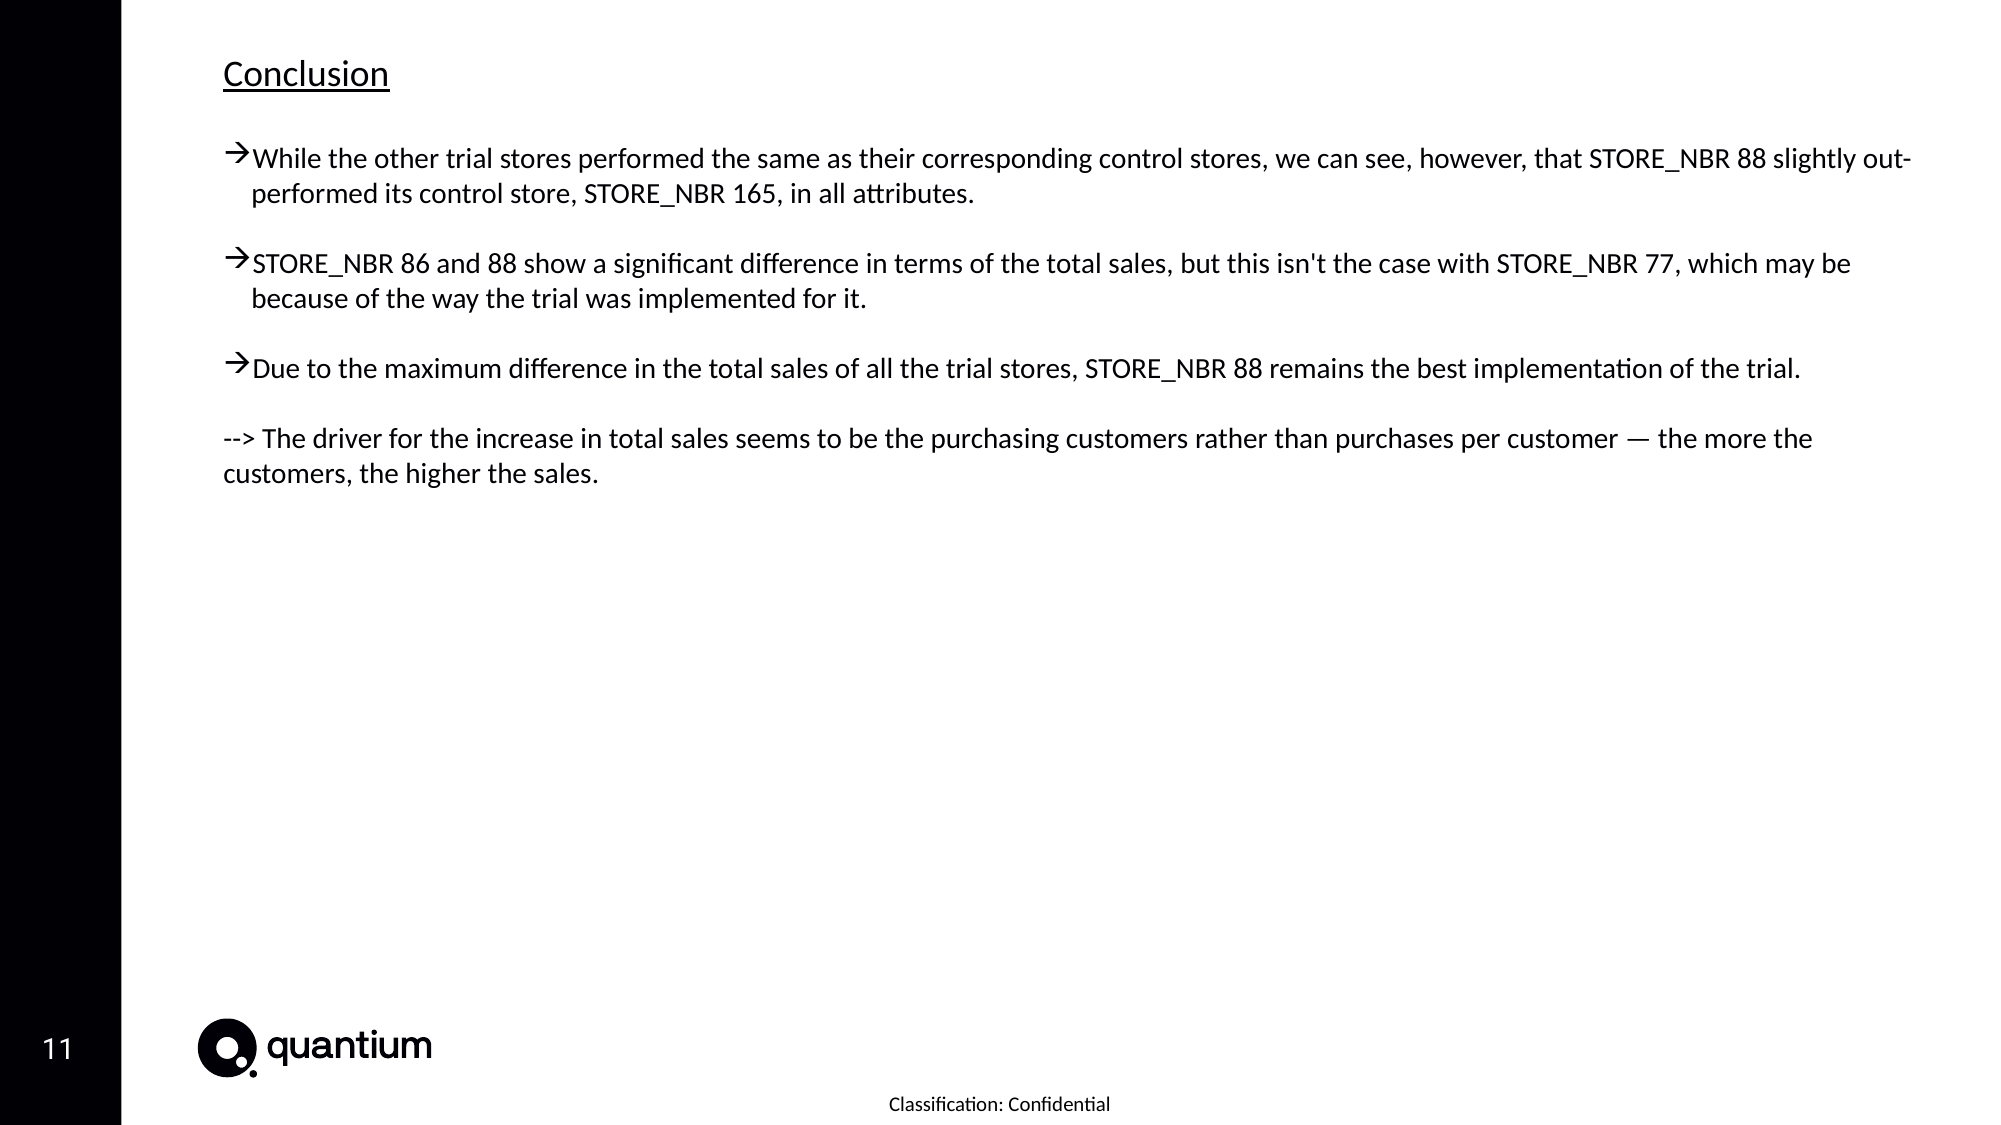

Conclusion

While the other trial stores performed the same as their corresponding control stores, we can see, however, that STORE_NBR 88 slightly out-performed its control store, STORE_NBR 165, in all attributes.

STORE_NBR 86 and 88 show a significant difference in terms of the total sales, but this isn't the case with STORE_NBR 77, which may be because of the way the trial was implemented for it.

Due to the maximum difference in the total sales of all the trial stores, STORE_NBR 88 remains the best implementation of the trial.

--> The driver for the increase in total sales seems to be the purchasing customers rather than purchases per customer — the more the customers, the higher the sales.